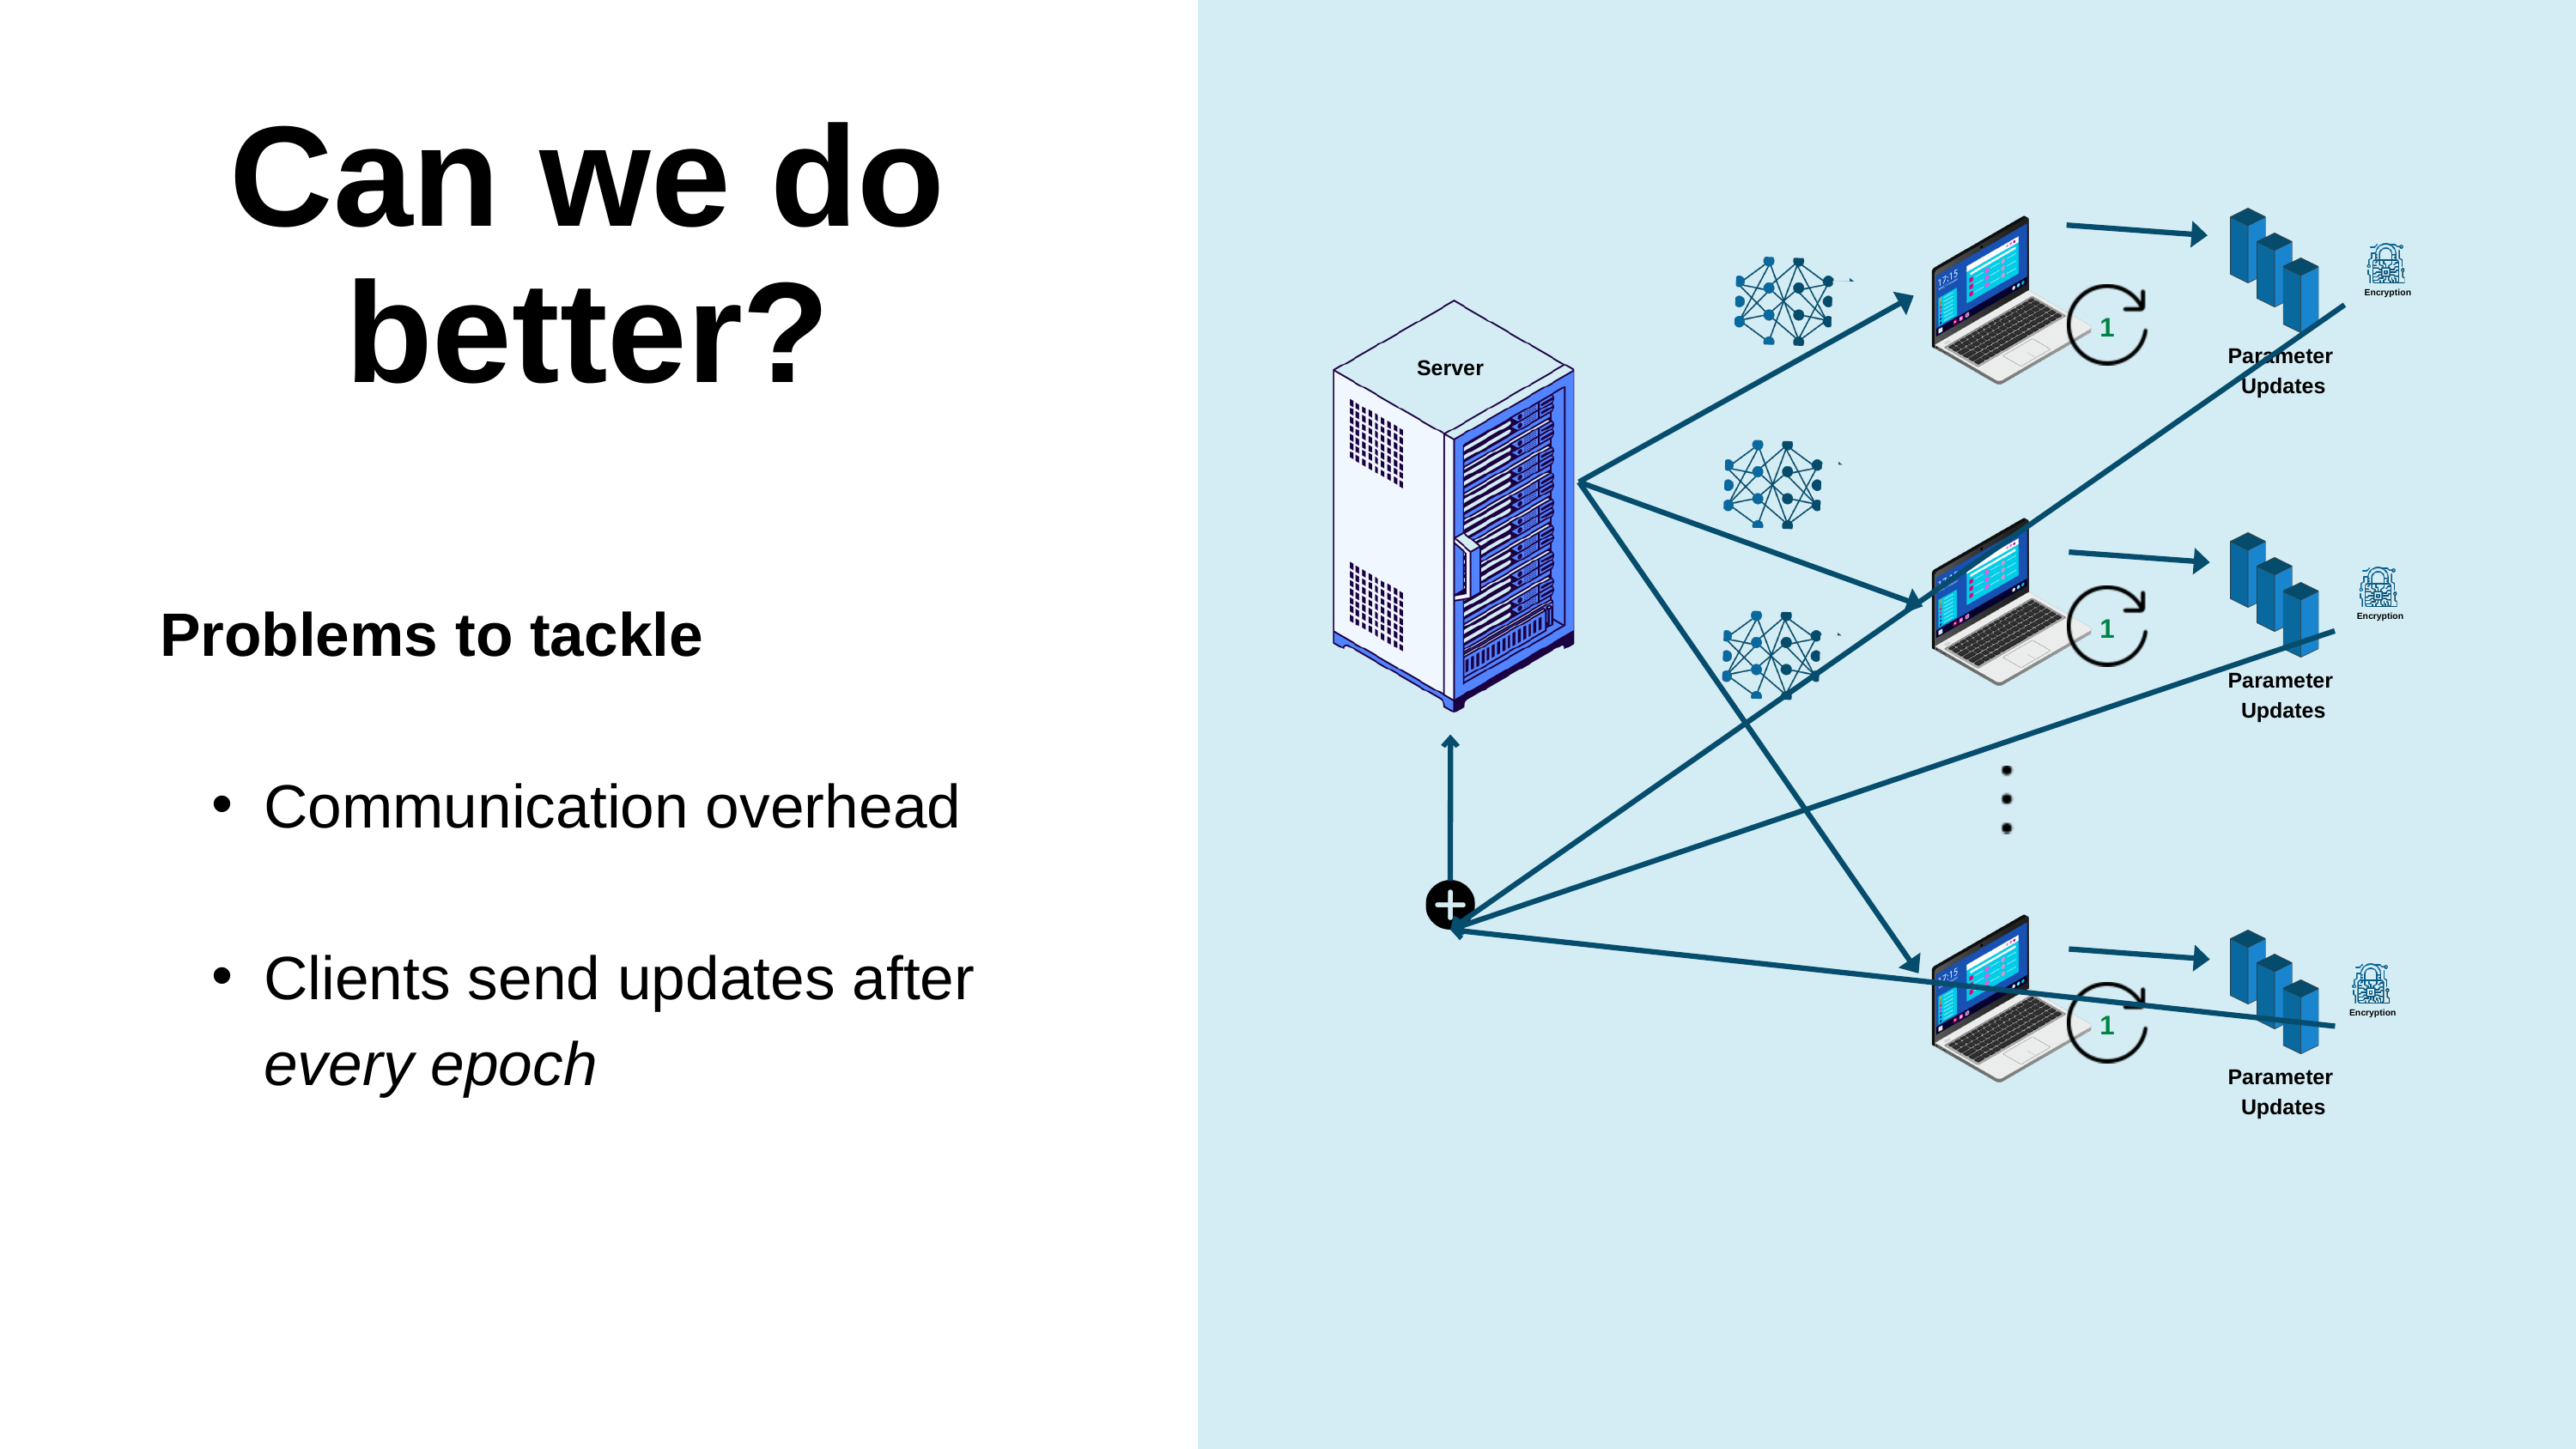

Can we do better?

Encryption

1

Parameter
Updates
Server

Problems to tackle

Communication overhead

Clients send updates after every epoch

1
Encryption

Parameter
Updates

1
Encryption
Parameter
Updates